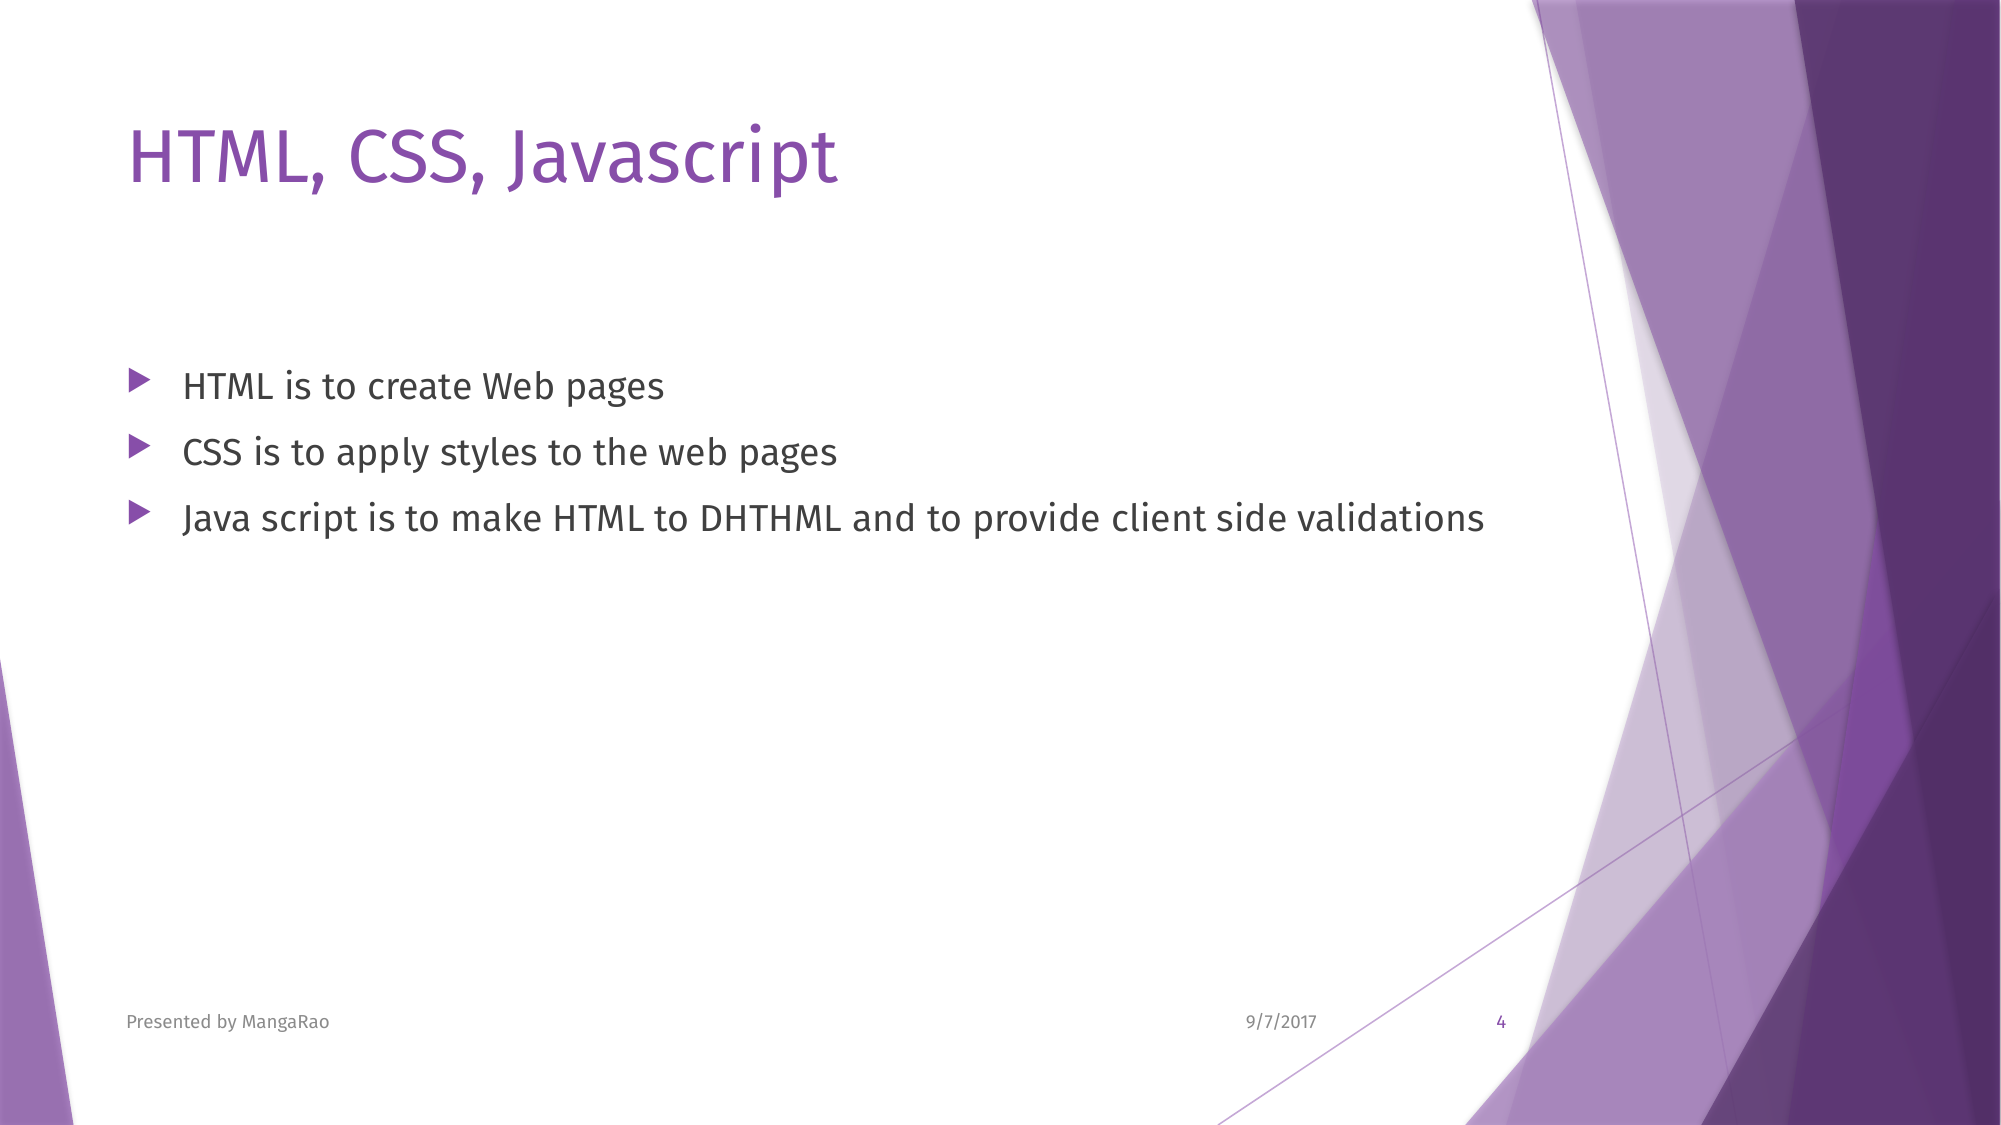

# HTML, CSS, Javascript
HTML is to create Web pages
CSS is to apply styles to the web pages
Java script is to make HTML to DHTHML and to provide client side validations
Presented by MangaRao
9/7/2017
4